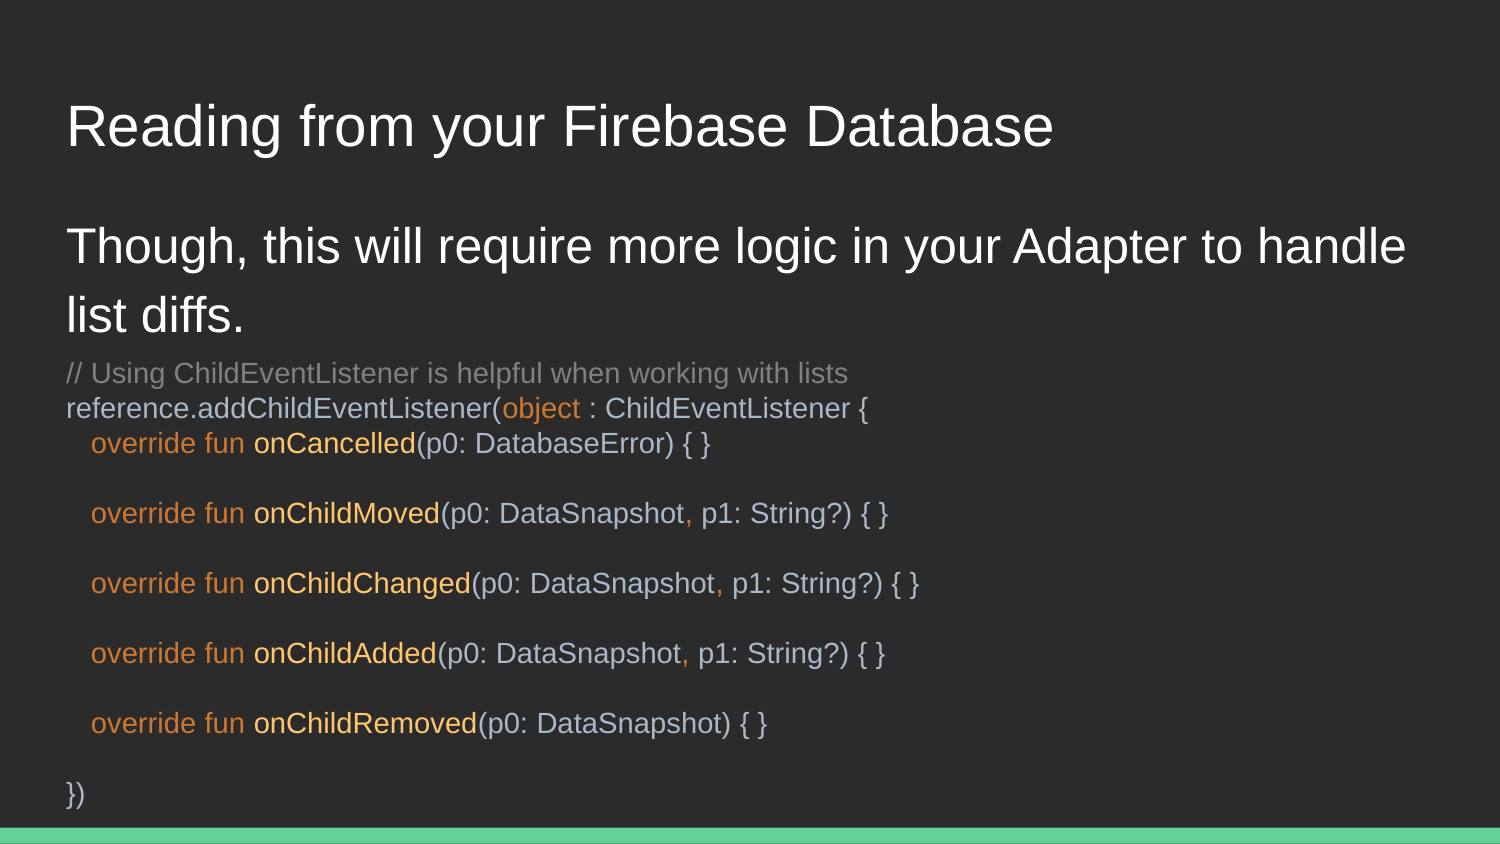

# Reading from your Firebase Database

Though, this will require more logic in your Adapter to handle list diffs.
// Using ChildEventListener is helpful when working with lists
reference.addChildEventListener(object : ChildEventListener {
   override fun onCancelled(p0: DatabaseError) { }

   override fun onChildMoved(p0: DataSnapshot, p1: String?) { }

   override fun onChildChanged(p0: DataSnapshot, p1: String?) { }

   override fun onChildAdded(p0: DataSnapshot, p1: String?) { }

   override fun onChildRemoved(p0: DataSnapshot) { }

})